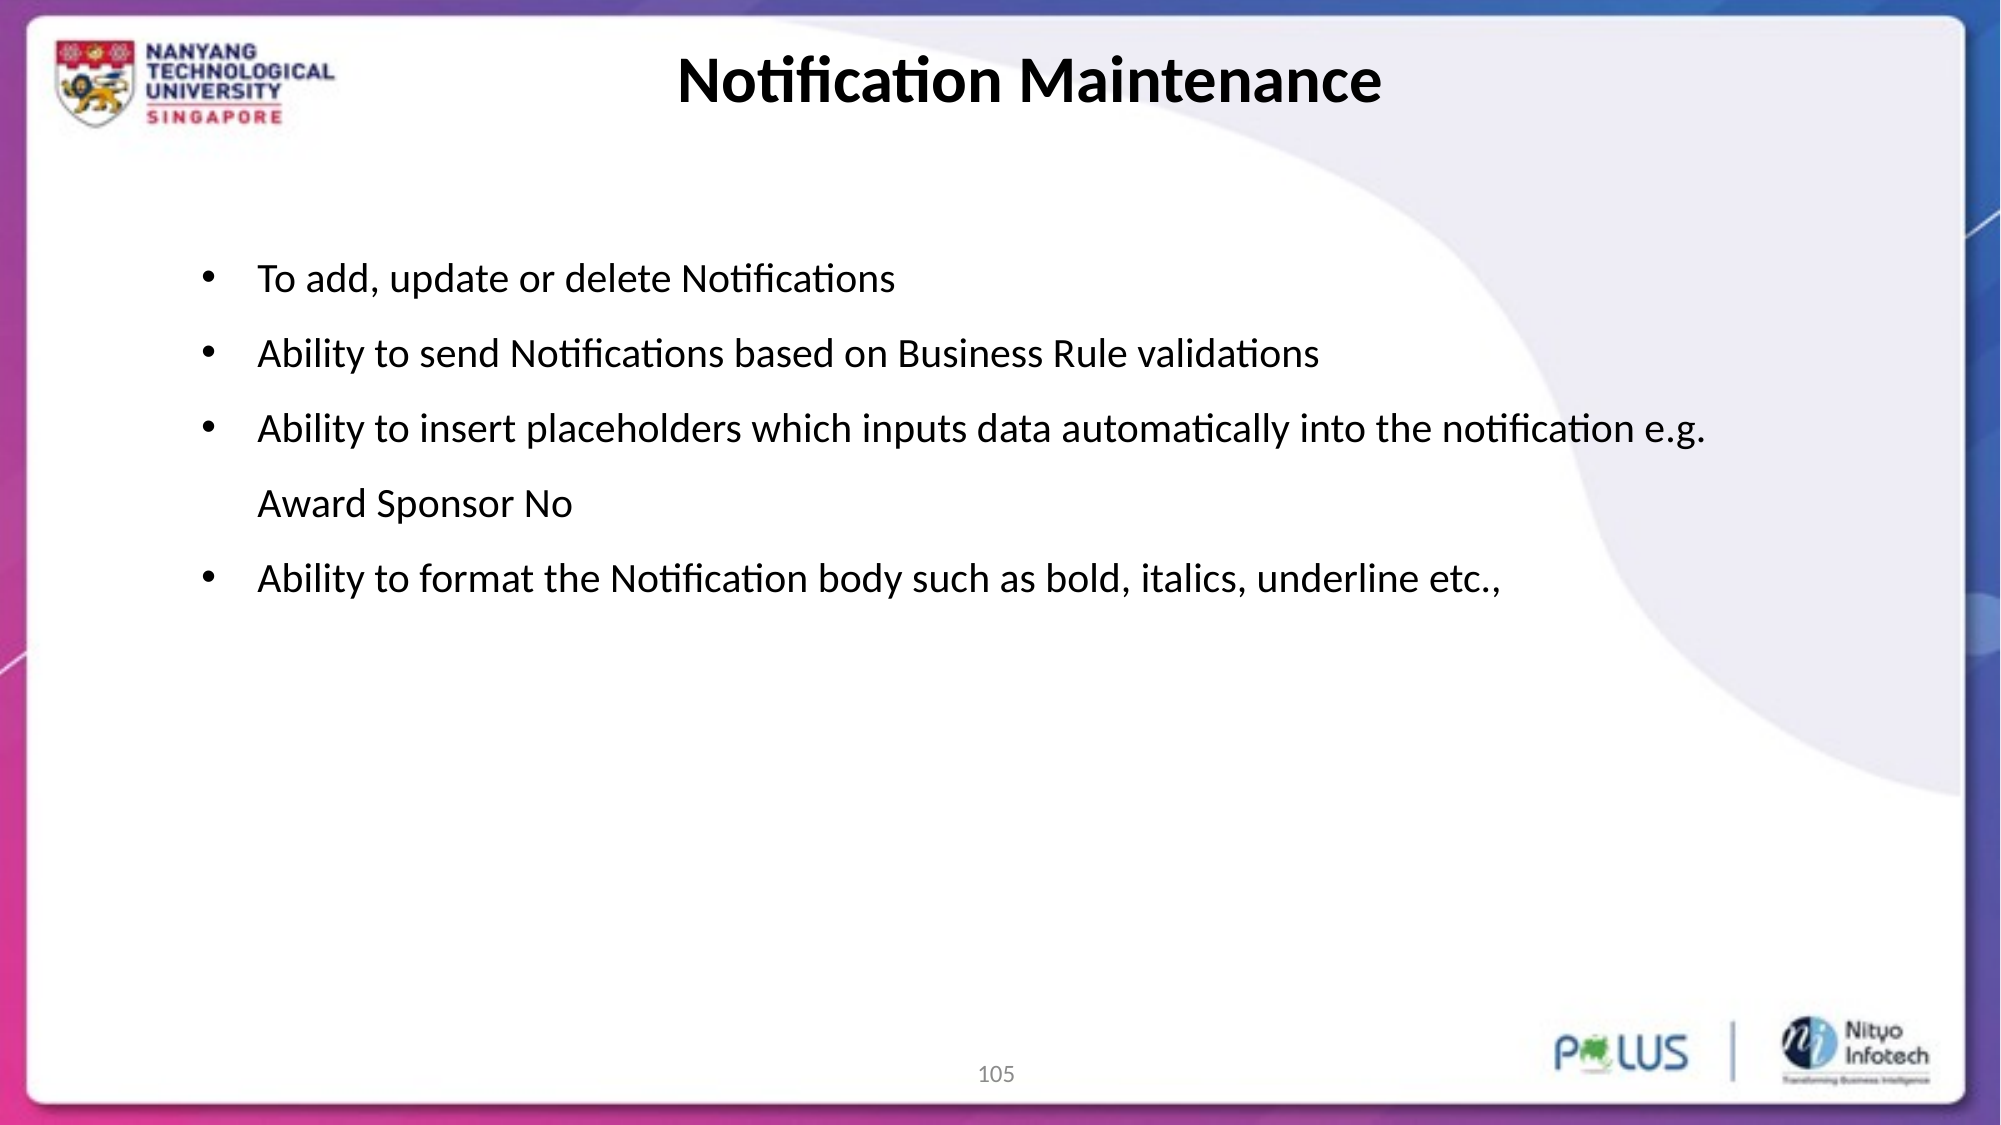

Notification Maintenance
To add, update or delete Notifications
Ability to send Notifications based on Business Rule validations
Ability to insert placeholders which inputs data automatically into the notification e.g. Award Sponsor No
Ability to format the Notification body such as bold, italics, underline etc.,
105